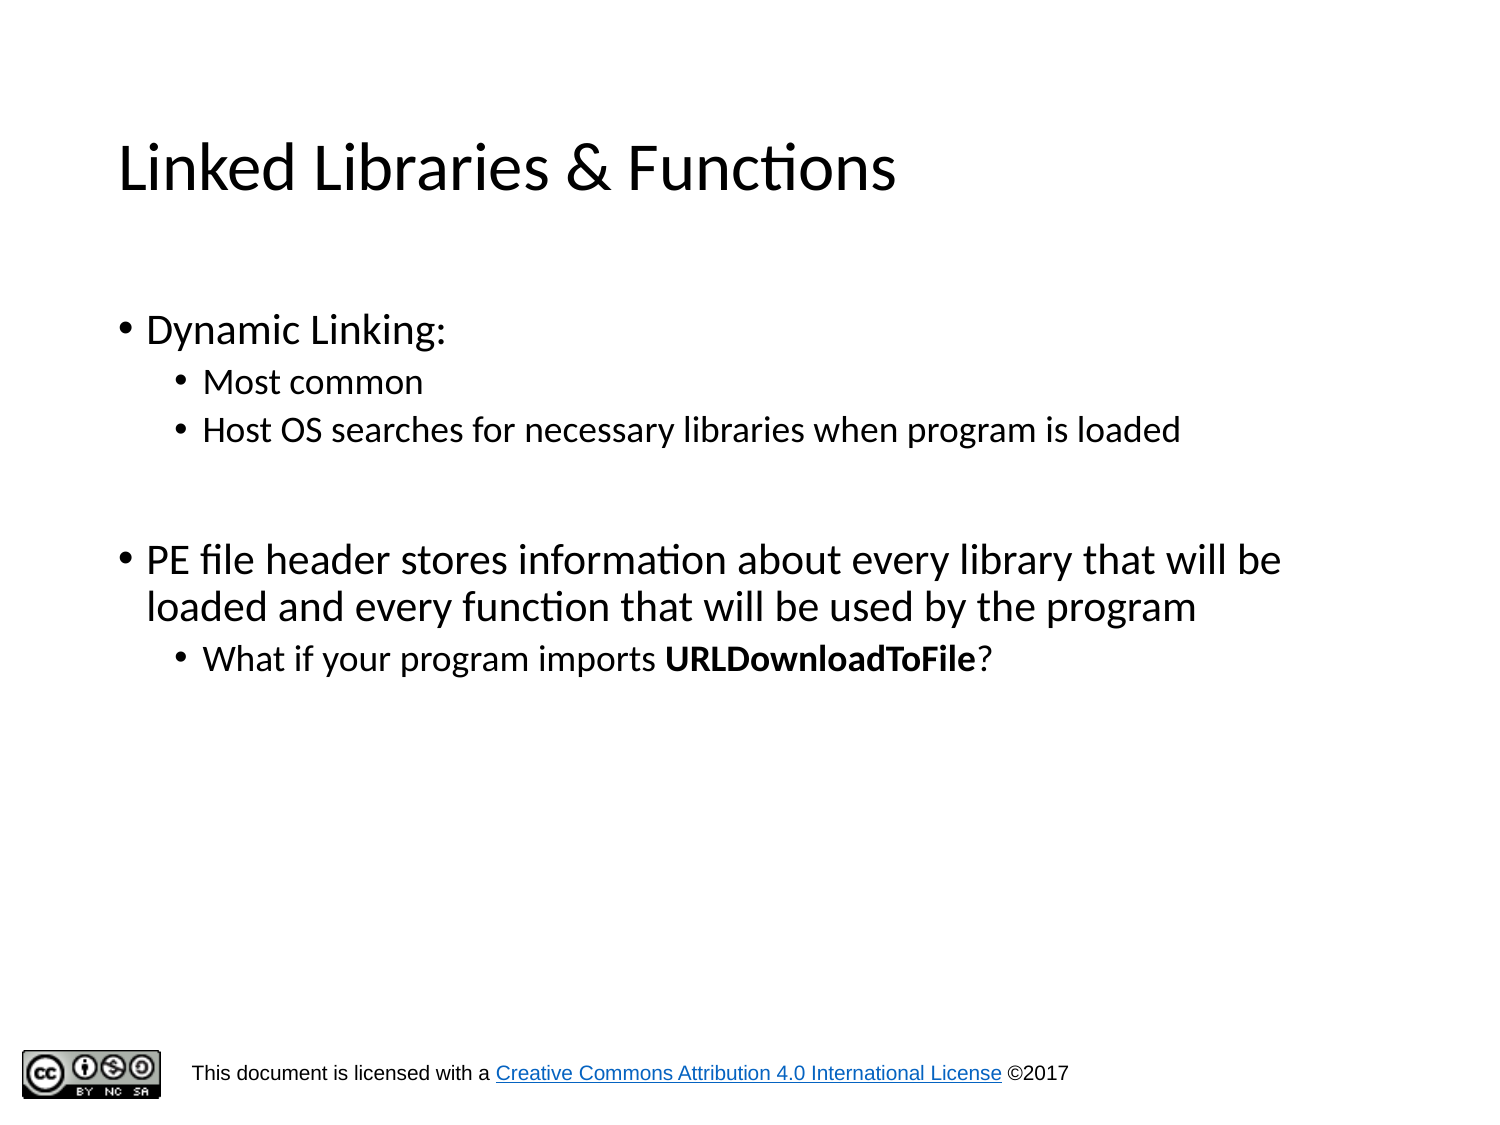

# Linked Libraries & Functions
Dynamic Linking:
Most common
Host OS searches for necessary libraries when program is loaded

PE file header stores information about every library that will be loaded and every function that will be used by the program
What if your program imports URLDownloadToFile?